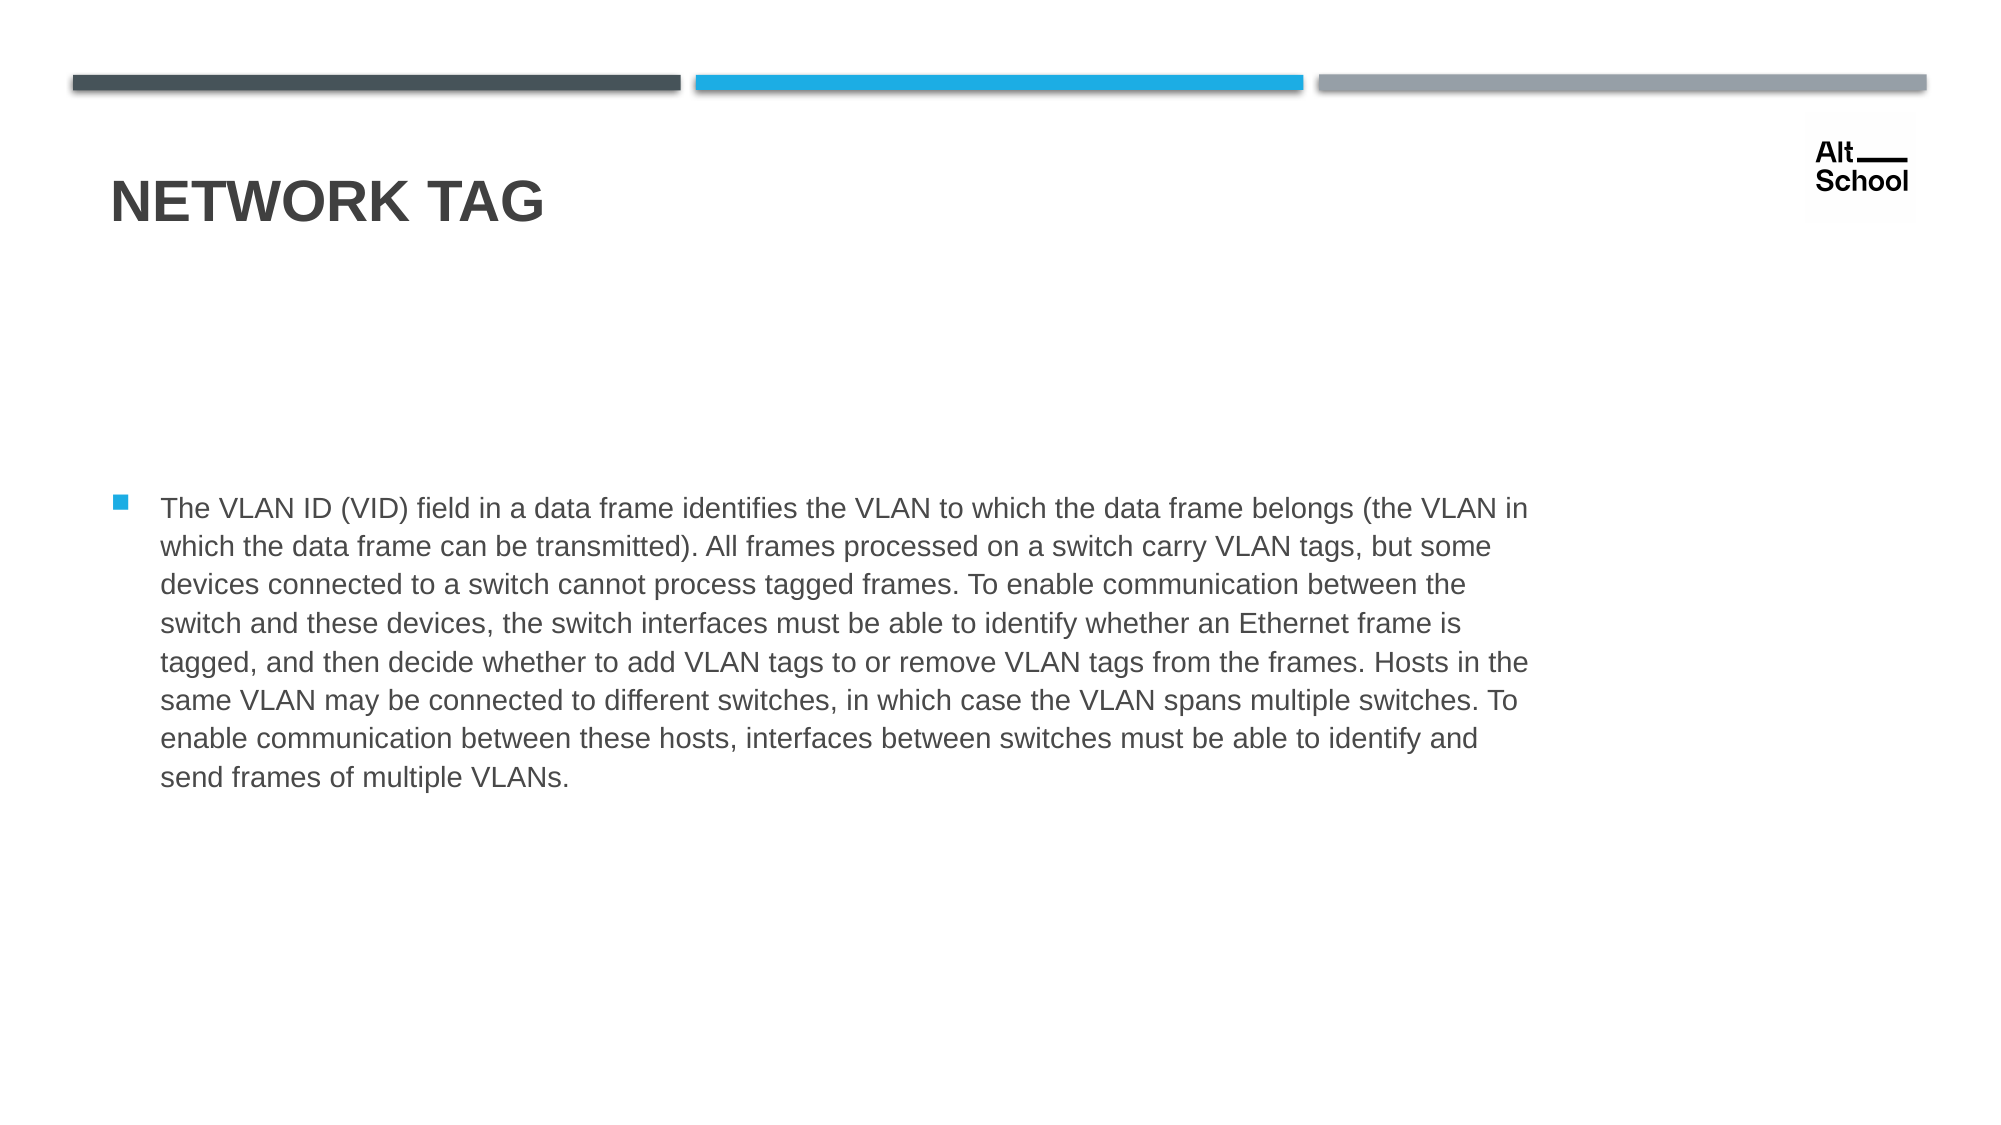

# Network tAG
The VLAN ID (VID) field in a data frame identifies the VLAN to which the data frame belongs (the VLAN in which the data frame can be transmitted). All frames processed on a switch carry VLAN tags, but some devices connected to a switch cannot process tagged frames. To enable communication between the switch and these devices, the switch interfaces must be able to identify whether an Ethernet frame is tagged, and then decide whether to add VLAN tags to or remove VLAN tags from the frames. Hosts in the same VLAN may be connected to different switches, in which case the VLAN spans multiple switches. To enable communication between these hosts, interfaces between switches must be able to identify and send frames of multiple VLANs.